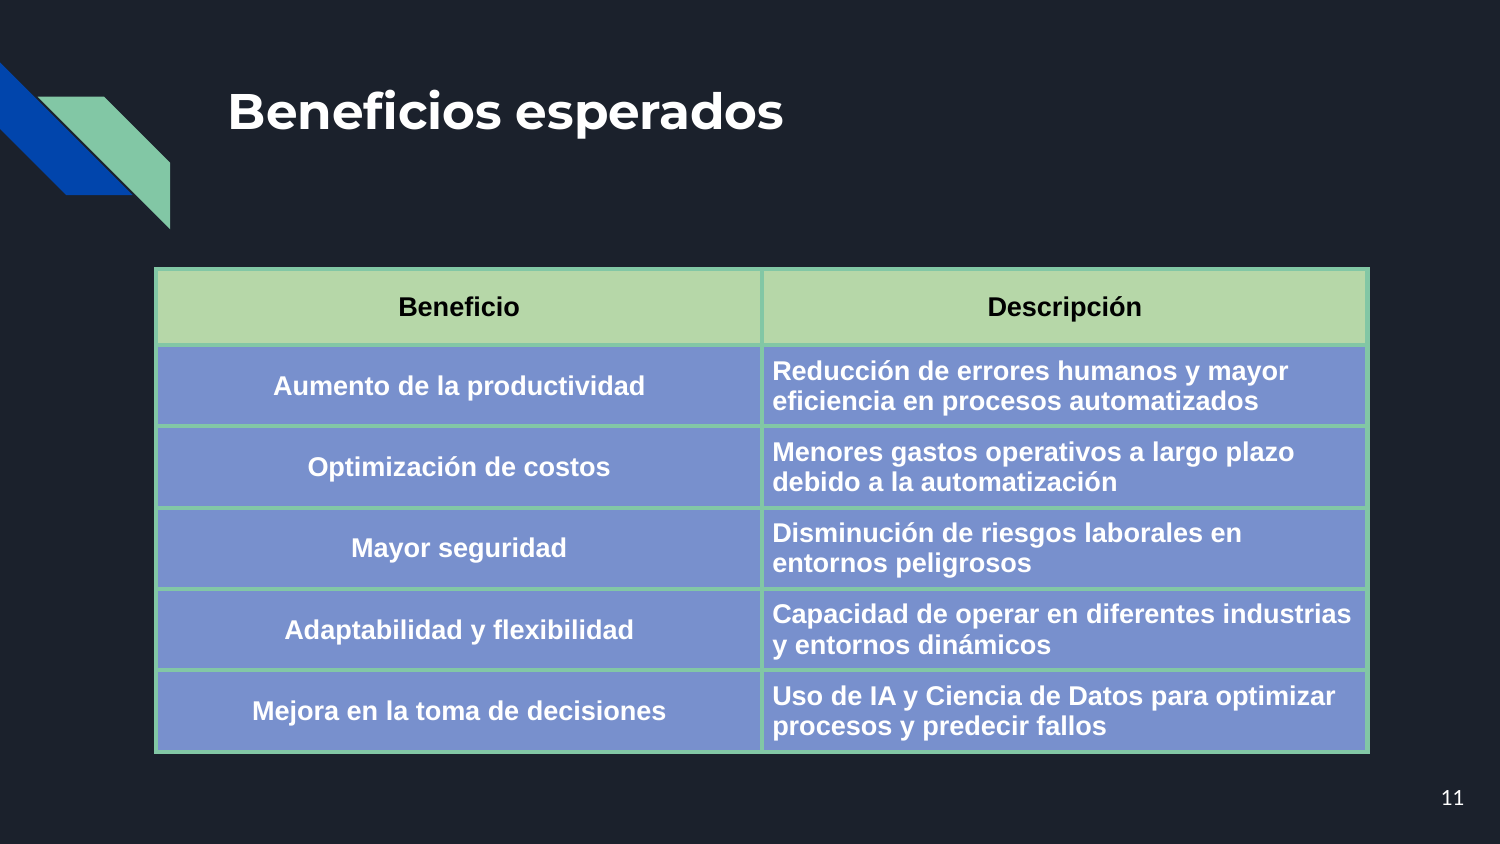

# Beneficios esperados
| Beneficio | Descripción |
| --- | --- |
| Aumento de la productividad | Reducción de errores humanos y mayor eficiencia en procesos automatizados |
| Optimización de costos | Menores gastos operativos a largo plazo debido a la automatización |
| Mayor seguridad | Disminución de riesgos laborales en entornos peligrosos |
| Adaptabilidad y flexibilidad | Capacidad de operar en diferentes industrias y entornos dinámicos |
| Mejora en la toma de decisiones | Uso de IA y Ciencia de Datos para optimizar procesos y predecir fallos |
11